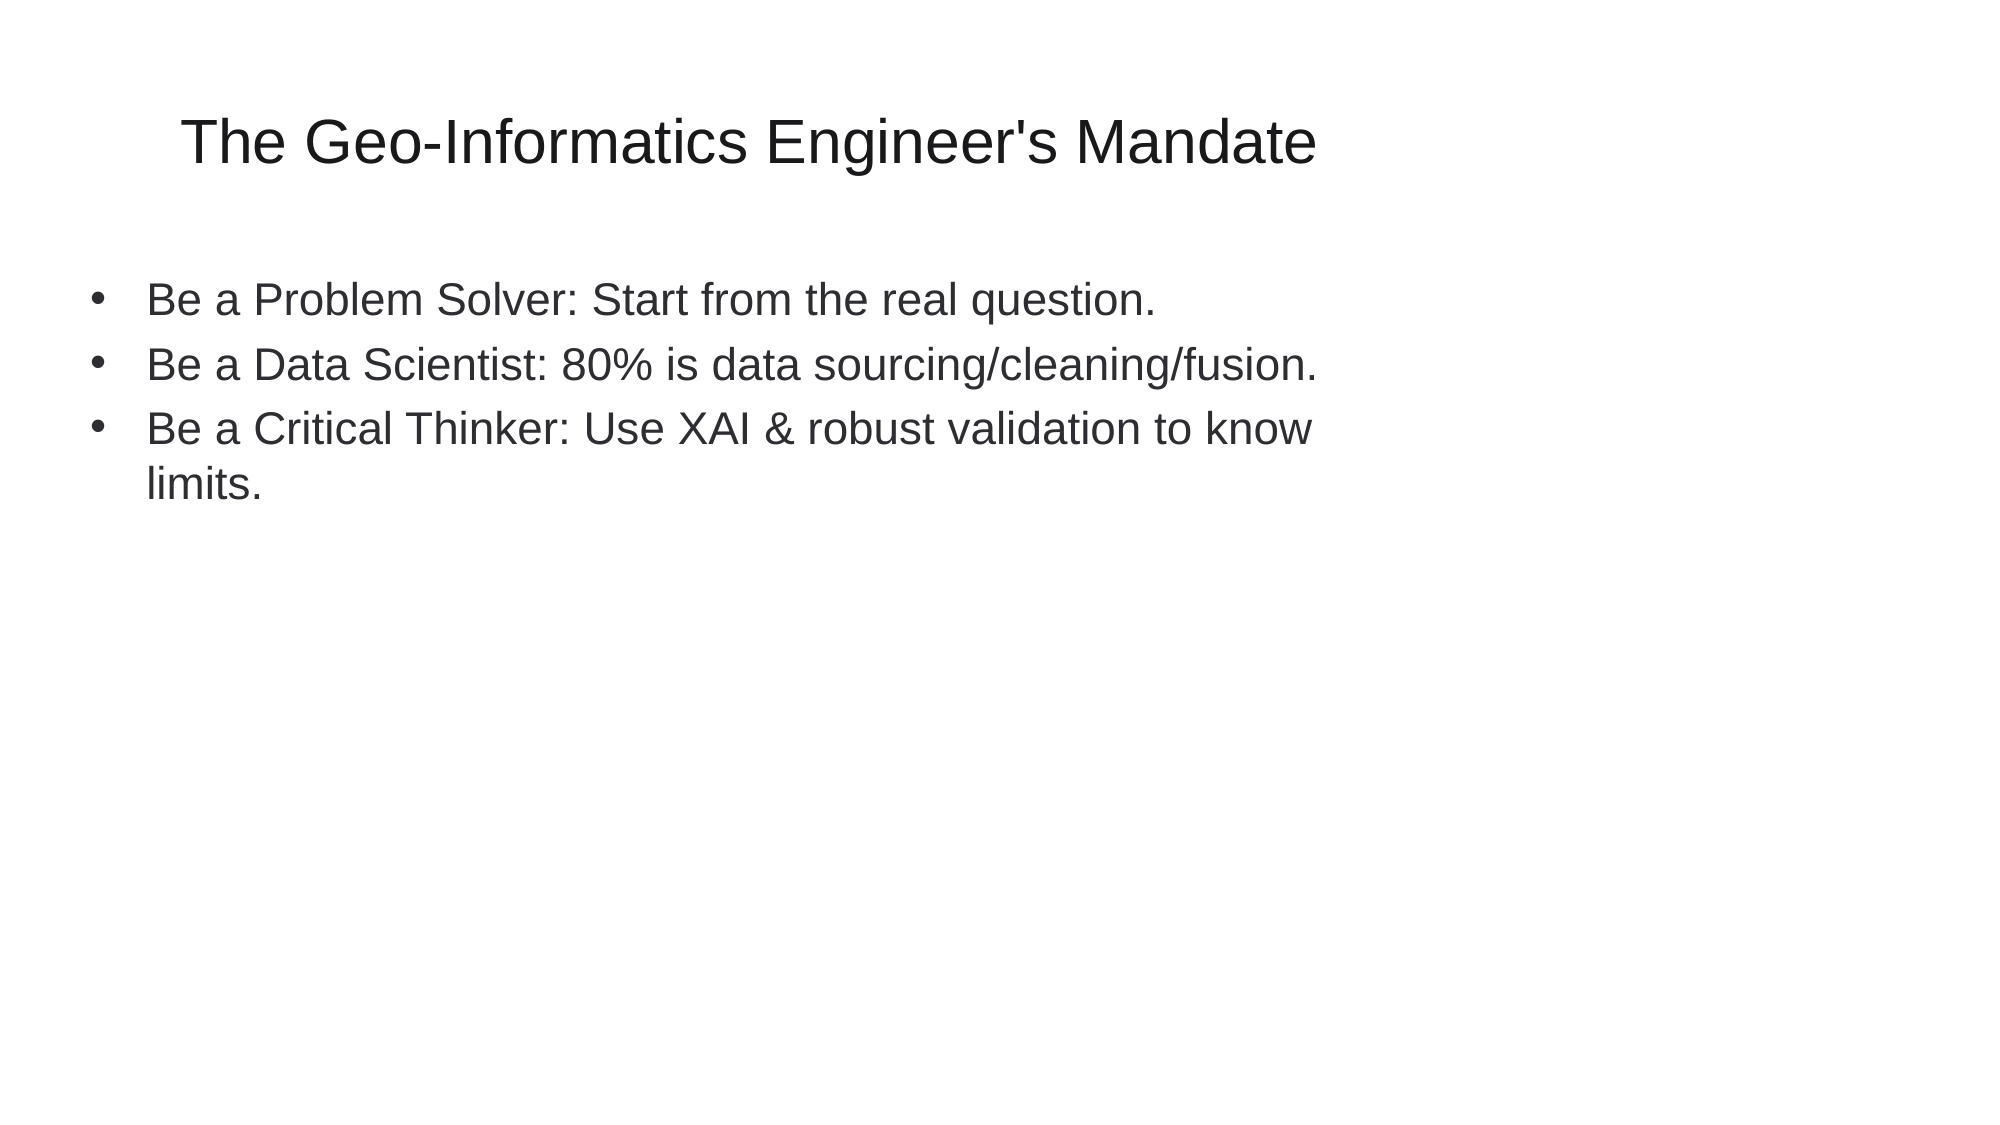

# The Geo-Informatics Engineer's Mandate
Be a Problem Solver: Start from the real question.
Be a Data Scientist: 80% is data sourcing/cleaning/fusion.
Be a Critical Thinker: Use XAI & robust validation to know limits.